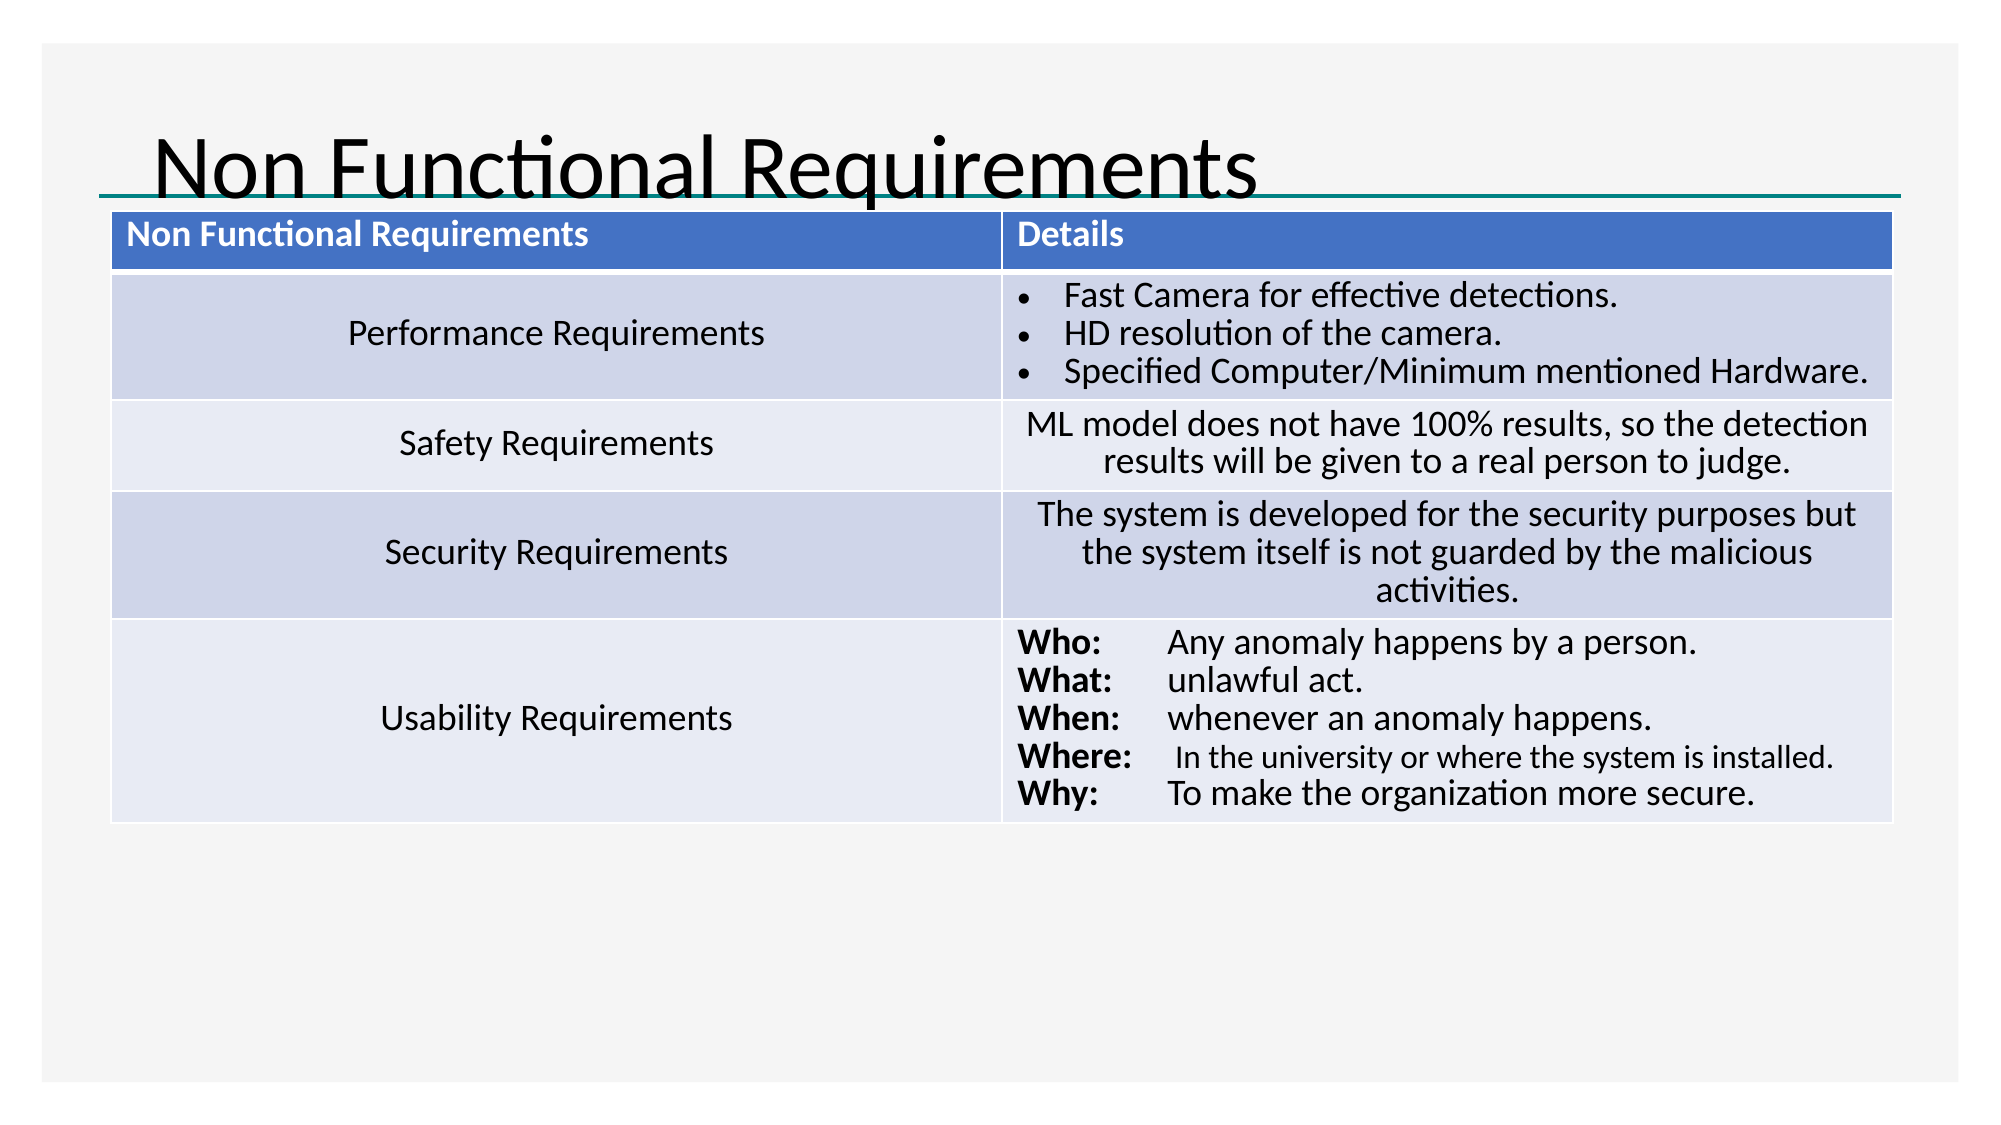

# Non Functional Requirements
| Non Functional Requirements | Details |
| --- | --- |
| Performance Requirements | Fast Camera for effective detections. HD resolution of the camera. Specified Computer/Minimum mentioned Hardware. |
| Safety Requirements | ML model does not have 100% results, so the detection results will be given to a real person to judge. |
| Security Requirements | The system is developed for the security purposes but the system itself is not guarded by the malicious activities. |
| Usability Requirements | Who: Any anomaly happens by a person. What: unlawful act. When: whenever an anomaly happens. Where: In the university or where the system is installed. Why: To make the organization more secure. |